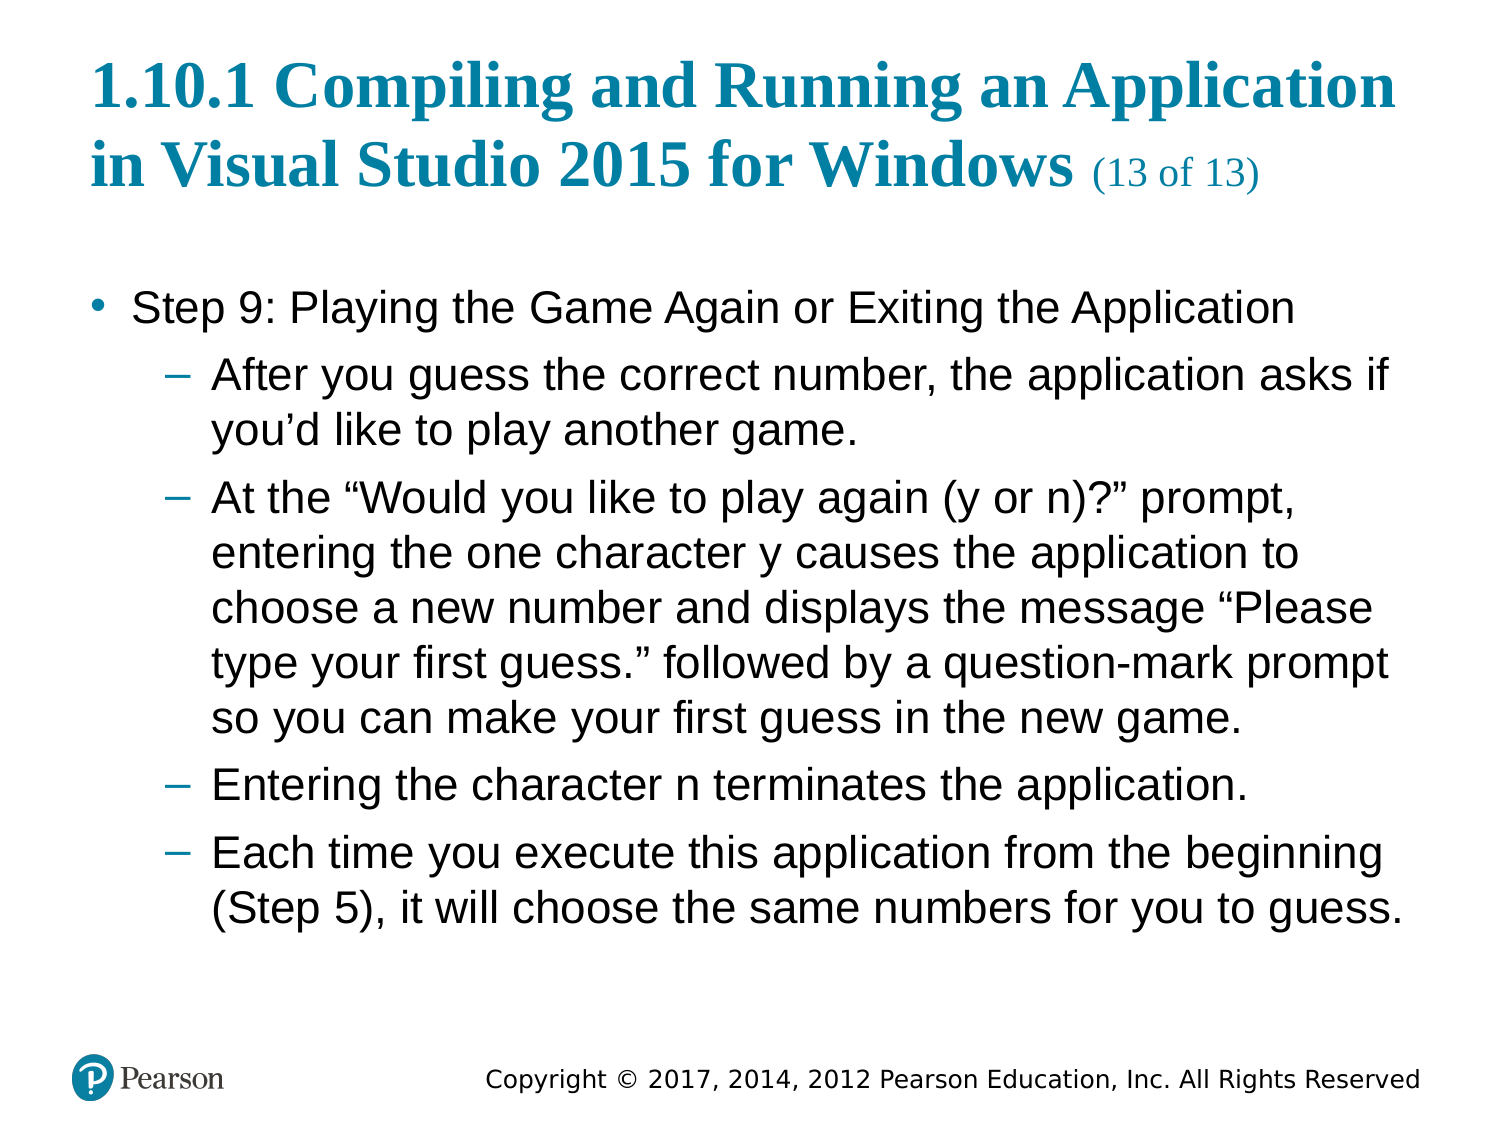

# 1.10.1 Compiling and Running an Application in Visual Studio 2015 for Windows (13 of 13)
Step 9: Playing the Game Again or Exiting the Application
After you guess the correct number, the application asks if you’d like to play another game.
At the “Would you like to play again (y or n)?” prompt, entering the one character y causes the application to choose a new number and displays the message “Please type your first guess.” followed by a question-mark prompt so you can make your first guess in the new game.
Entering the character n terminates the application.
Each time you execute this application from the beginning (Step 5), it will choose the same numbers for you to guess.